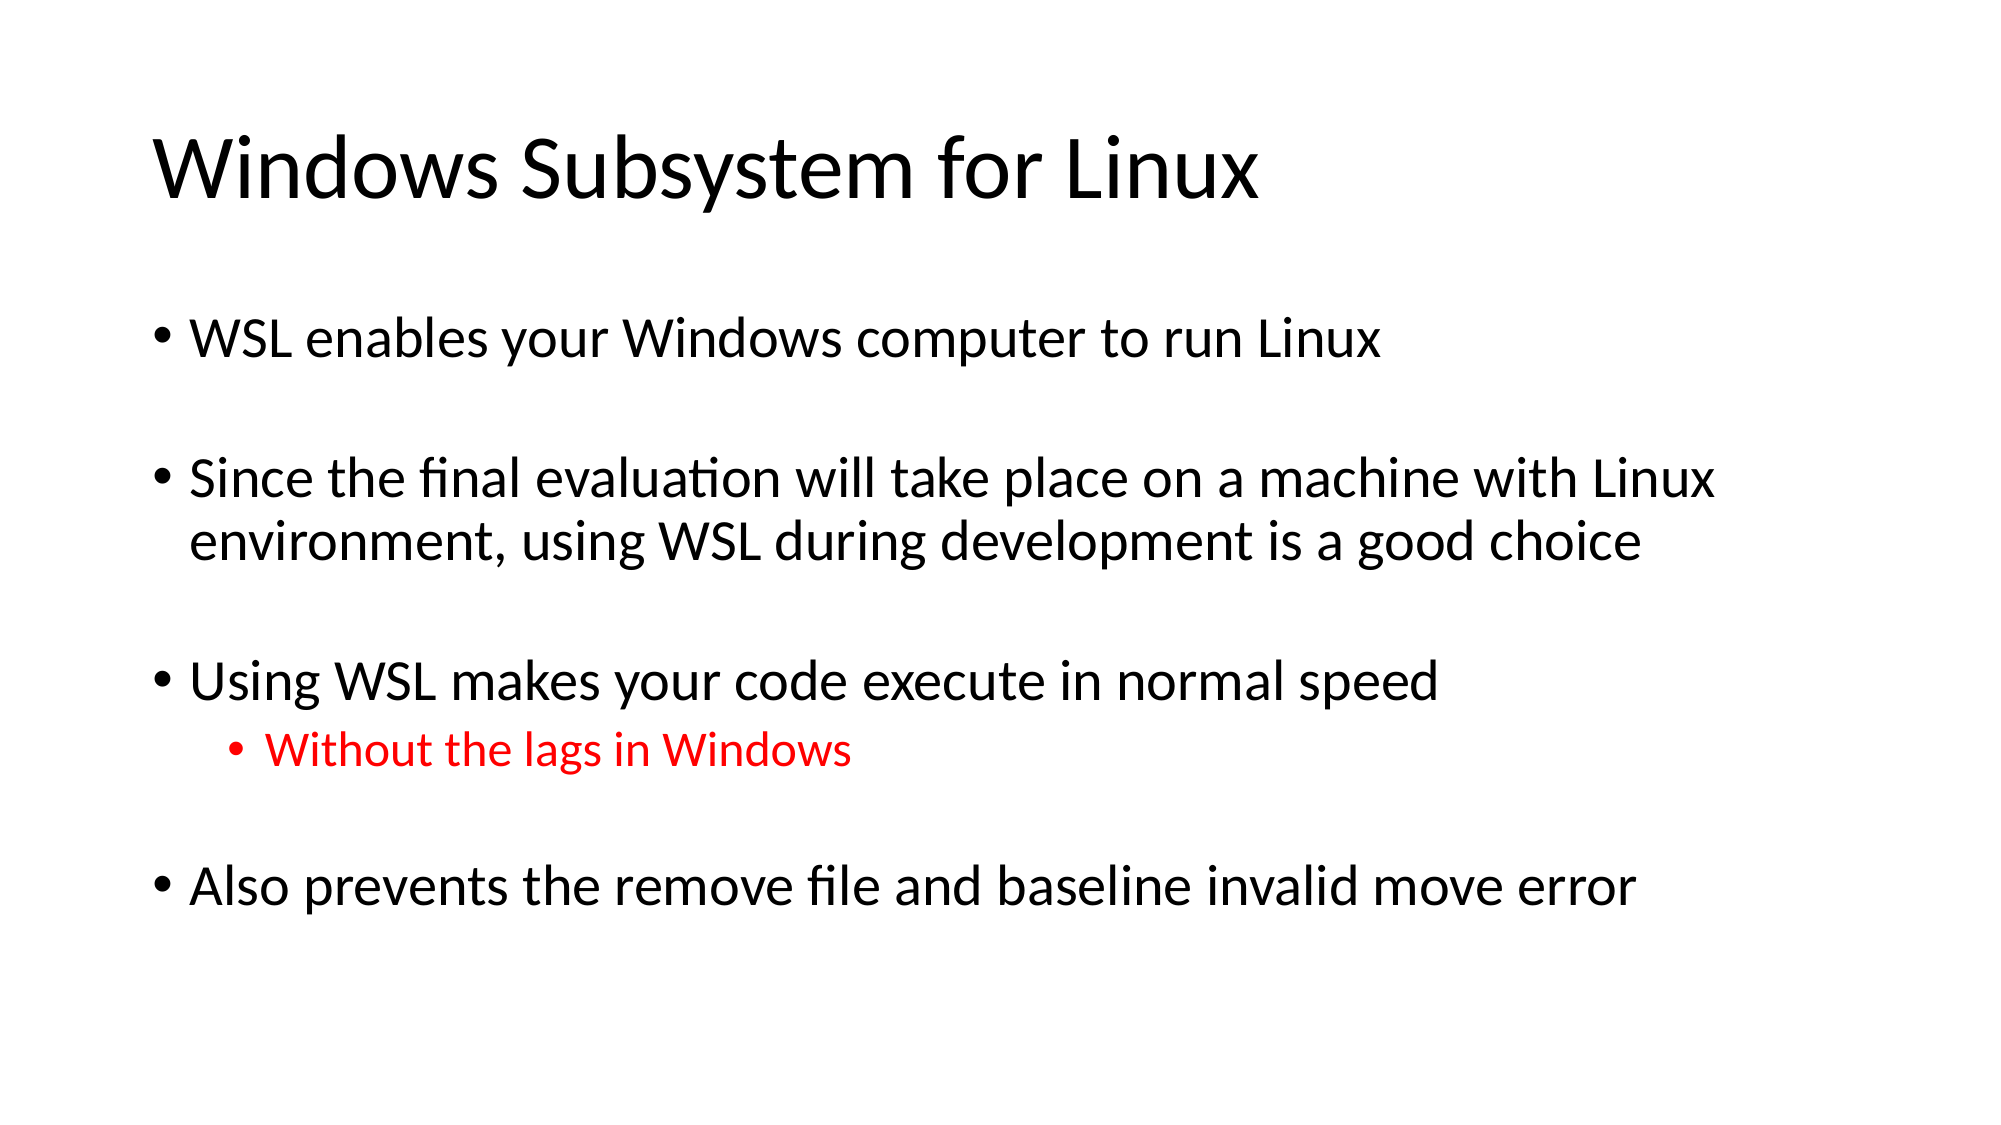

# Windows Subsystem for Linux
WSL enables your Windows computer to run Linux

Since the final evaluation will take place on a machine with Linux environment, using WSL during development is a good choice

Using WSL makes your code execute in normal speed
Without the lags in Windows

Also prevents the remove file and baseline invalid move error